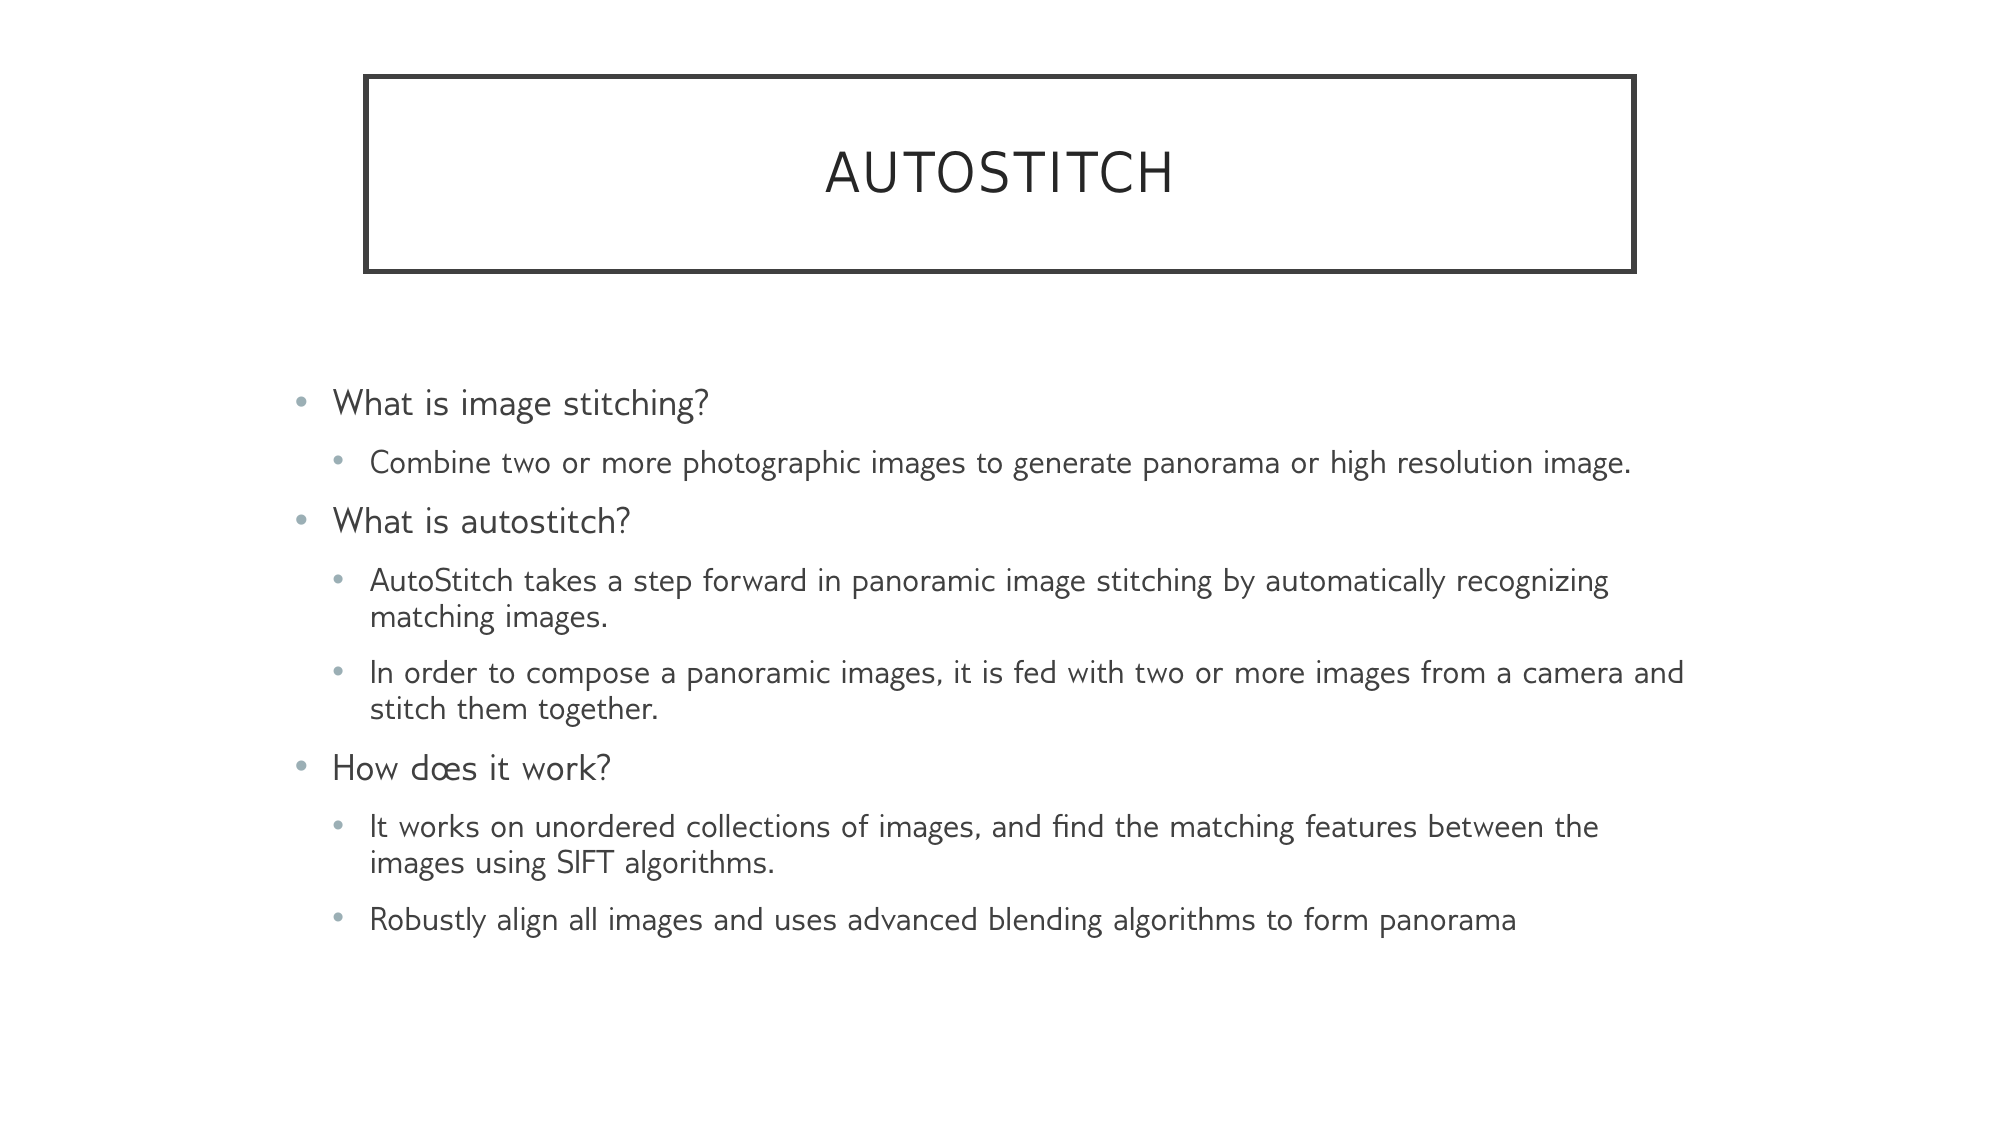

# autostitch
What is image stitching?
Combine two or more photographic images to generate panorama or high resolution image.
What is autostitch?
AutoStitch takes a step forward in panoramic image stitching by automatically recognizing matching images.
In order to compose a panoramic images, it is fed with two or more images from a camera and stitch them together.
How does it work?
It works on unordered collections of images, and find the matching features between the images using SIFT algorithms.
Robustly align all images and uses advanced blending algorithms to form panorama